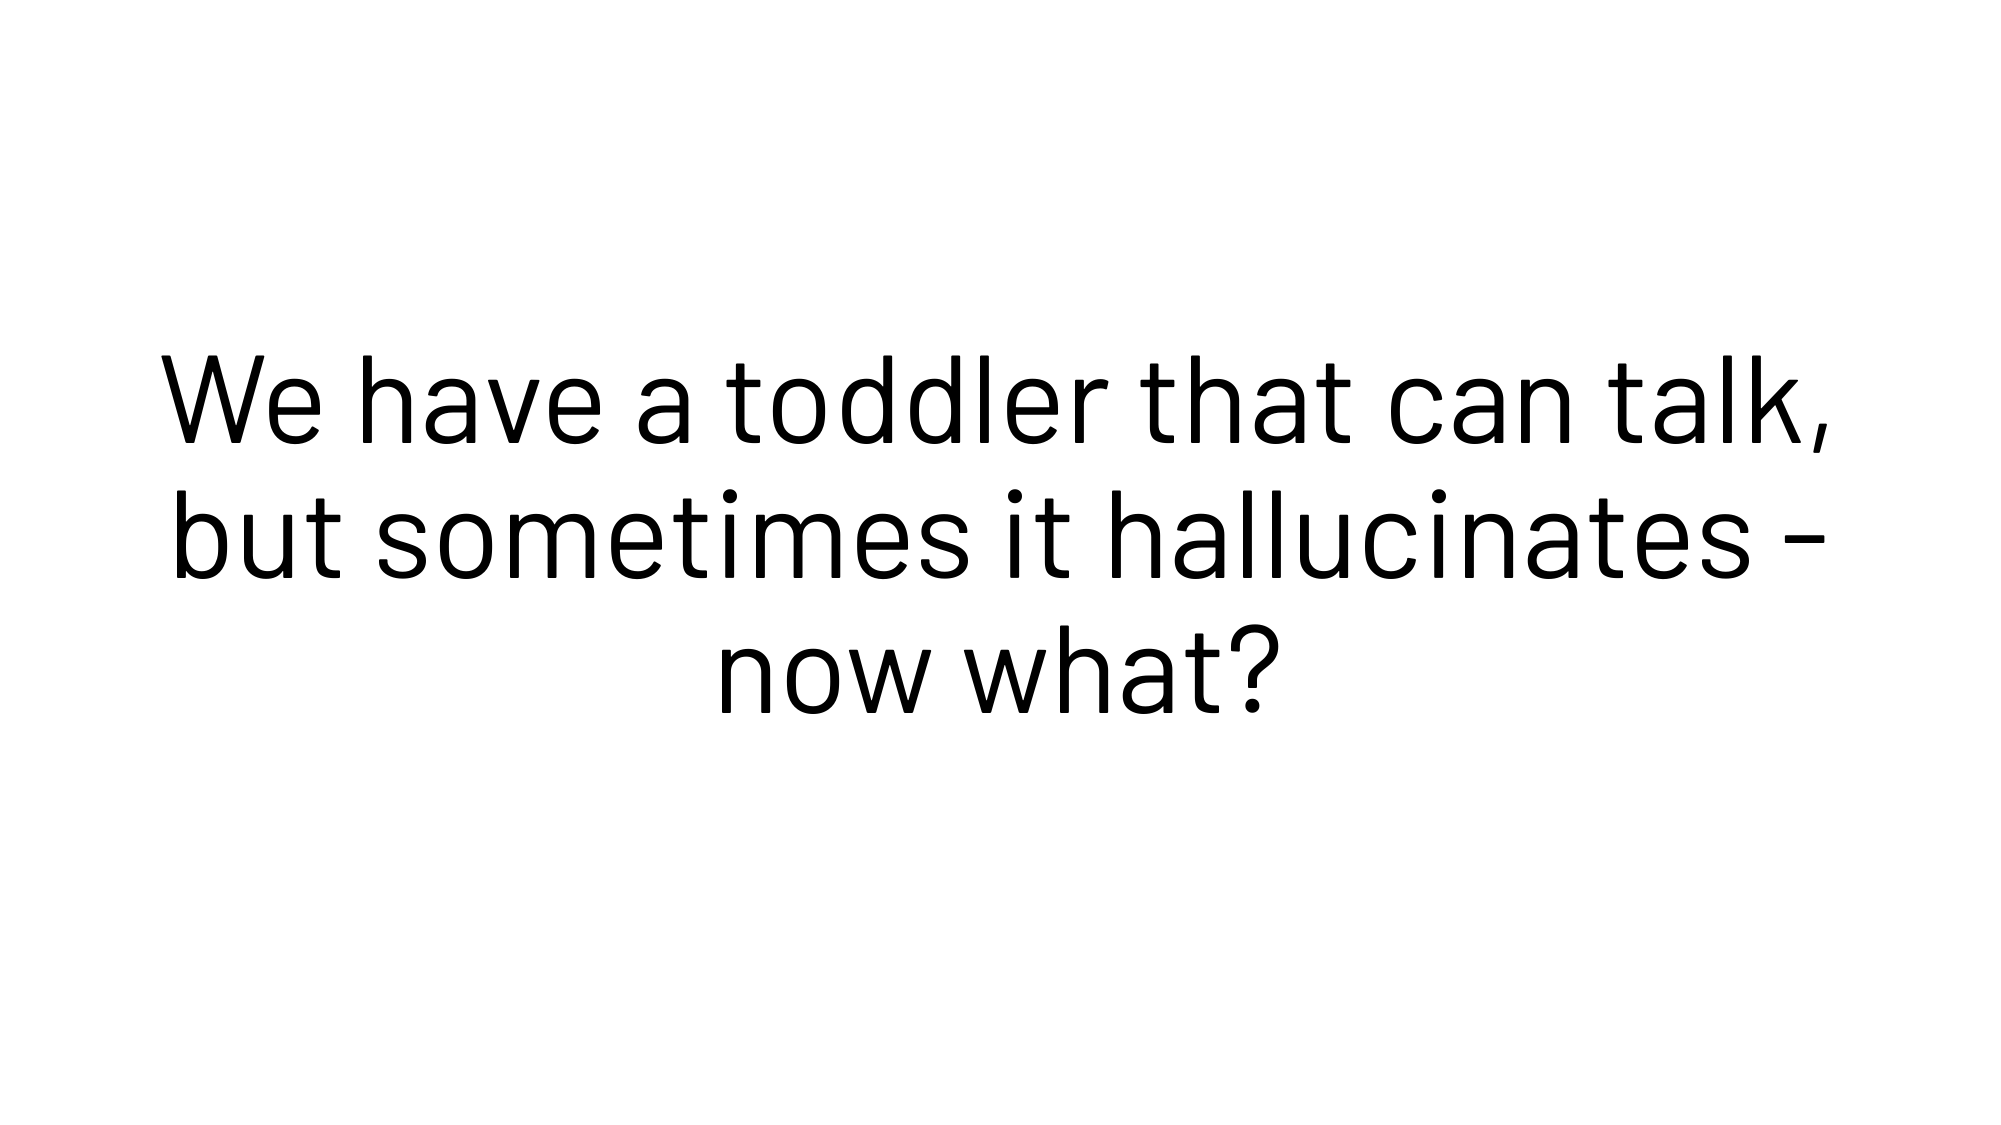

# We have a toddler that can talk, but sometimes it hallucinates - now what?